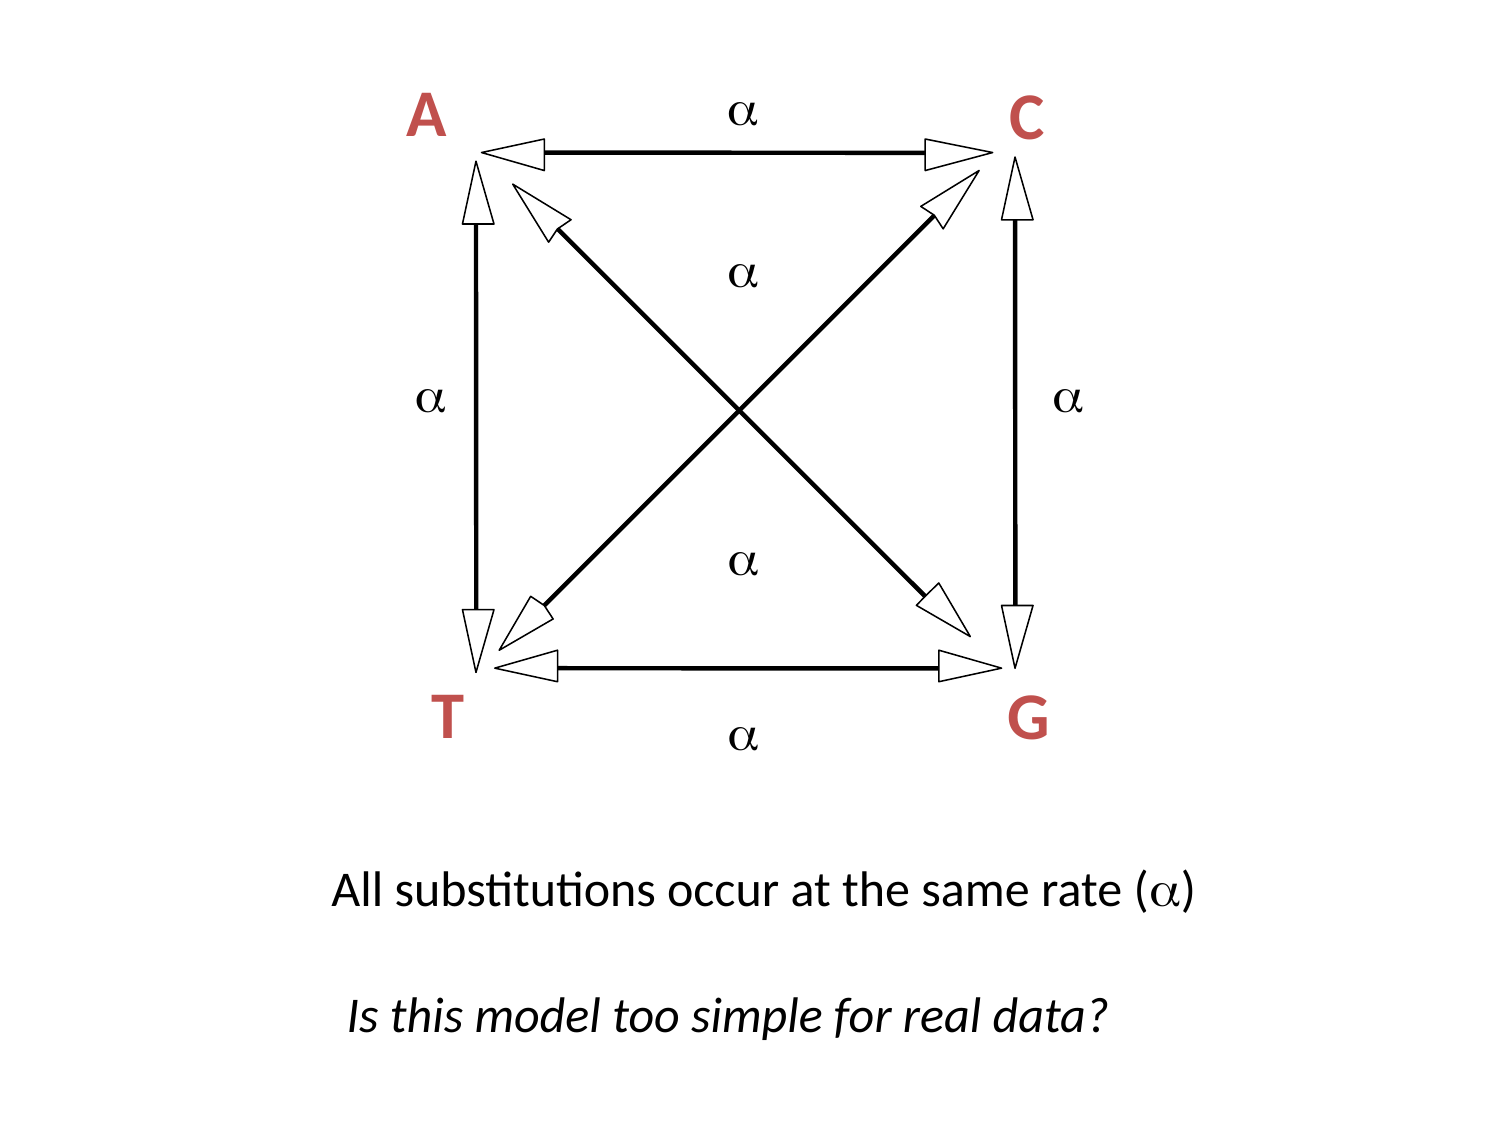

A
C
α

α
α
α
α

T
G
α
All substitutions occur at the same rate (α)
Is this model too simple for real data?